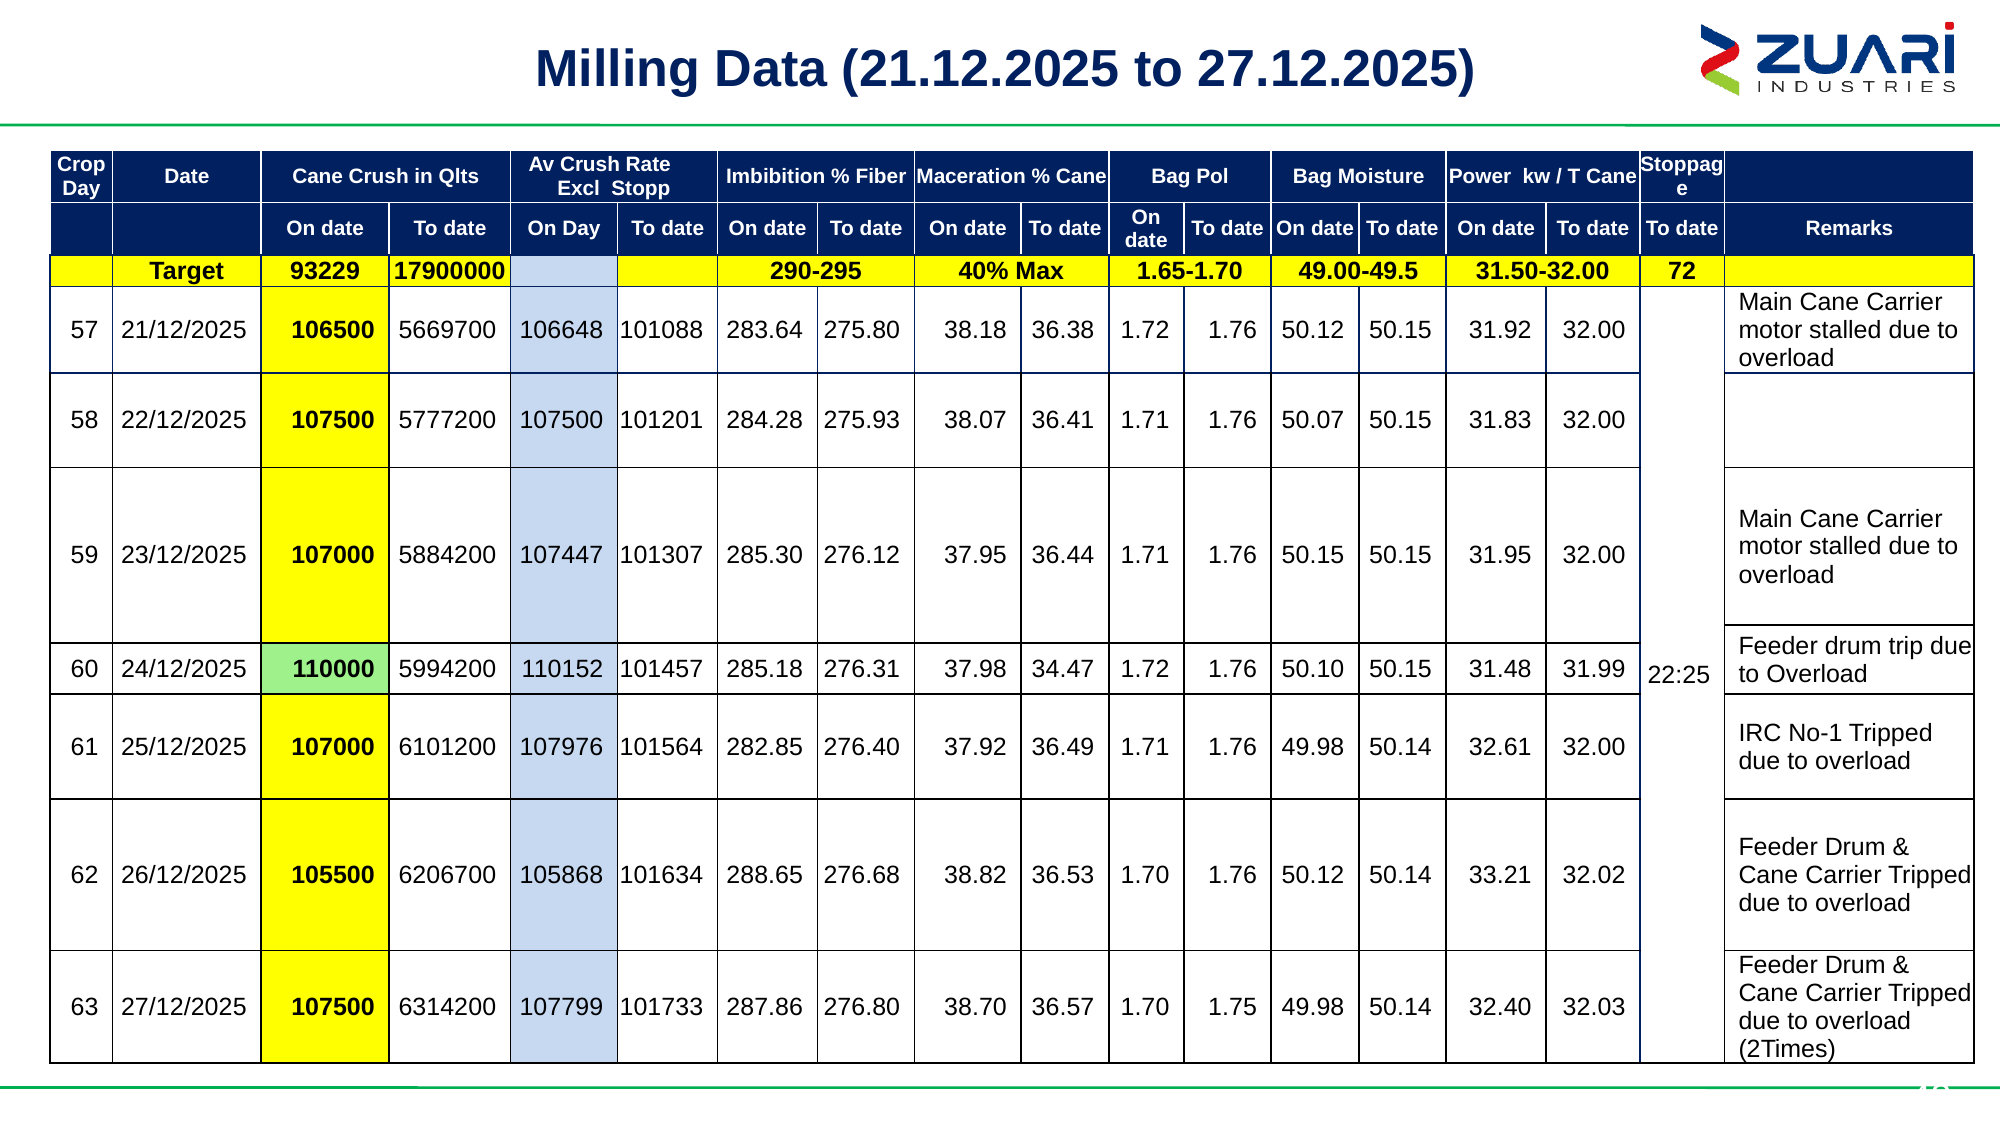

Milling Data (21.12.2025 to 27.12.2025)
| Crop Day | Date | Cane Crush in Qlts |  | Av Crush Rate Excl Stopp |  | Imbibition % Fiber |  | Maceration % Cane |  | Bag Pol |  | Bag Moisture |  | Power kw / T Cane |  | Stoppage |  |
| --- | --- | --- | --- | --- | --- | --- | --- | --- | --- | --- | --- | --- | --- | --- | --- | --- | --- |
|  |  | On date | To date | On Day | To date | On date | To date | On date | To date | On date | To date | On date | To date | On date | To date | To date | Remarks |
|  | Target | 93229 | 17900000 |  |  | 290-295 |  | 40% Max |  | 1.65-1.70 |  | 49.00-49.5 |  | 31.50-32.00 |  | 72 |  |
| 57 | 21/12/2025 | 106500 | 5669700 | 106648 | 101088 | 283.64 | 275.80 | 38.18 | 36.38 | 1.72 | 1.76 | 50.12 | 50.15 | 31.92 | 32.00 | 22:25 | Main Cane Carrier motor stalled due to overload |
| 58 | 22/12/2025 | 107500 | 5777200 | 107500 | 101201 | 284.28 | 275.93 | 38.07 | 36.41 | 1.71 | 1.76 | 50.07 | 50.15 | 31.83 | 32.00 |  |  |
| 59 | 23/12/2025 | 107000 | 5884200 | 107447 | 101307 | 285.30 | 276.12 | 37.95 | 36.44 | 1.71 | 1.76 | 50.15 | 50.15 | 31.95 | 32.00 |  | Main Cane Carrier motor stalled due to overload |
| 60 | 24/12/2025 | 110000 | 5994200 | 110152 | 101457 | 285.18 | 276.31 | 37.98 | 34.47 | 1.72 | 1.76 | 50.10 | 50.15 | 31.48 | 31.99 |  | Feeder drum trip due to Overload |
| 60 | 24/12/2025 | 110000 | 5994200 | 110152 | 101457 | 285.18 | 276.31 | 37.98 | 34.47 | 1.72 | 1.76 | 50.10 | 50.15 | 31.48 | 31.99 |  |  |
| 61 | 25/12/2025 | 107000 | 6101200 | 107976 | 101564 | 282.85 | 276.40 | 37.92 | 36.49 | 1.71 | 1.76 | 49.98 | 50.14 | 32.61 | 32.00 |  | IRC No-1 Tripped due to overload |
| 62 | 26/12/2025 | 105500 | 6206700 | 105868 | 101634 | 288.65 | 276.68 | 38.82 | 36.53 | 1.70 | 1.76 | 50.12 | 50.14 | 33.21 | 32.02 |  | Feeder Drum & Cane Carrier Tripped due to overload |
| 63 | 27/12/2025 | 107500 | 6314200 | 107799 | 101733 | 287.86 | 276.80 | 38.70 | 36.57 | 1.70 | 1.75 | 49.98 | 50.14 | 32.40 | 32.03 |  | Feeder Drum & Cane Carrier Tripped due to overload (2Times) |
42